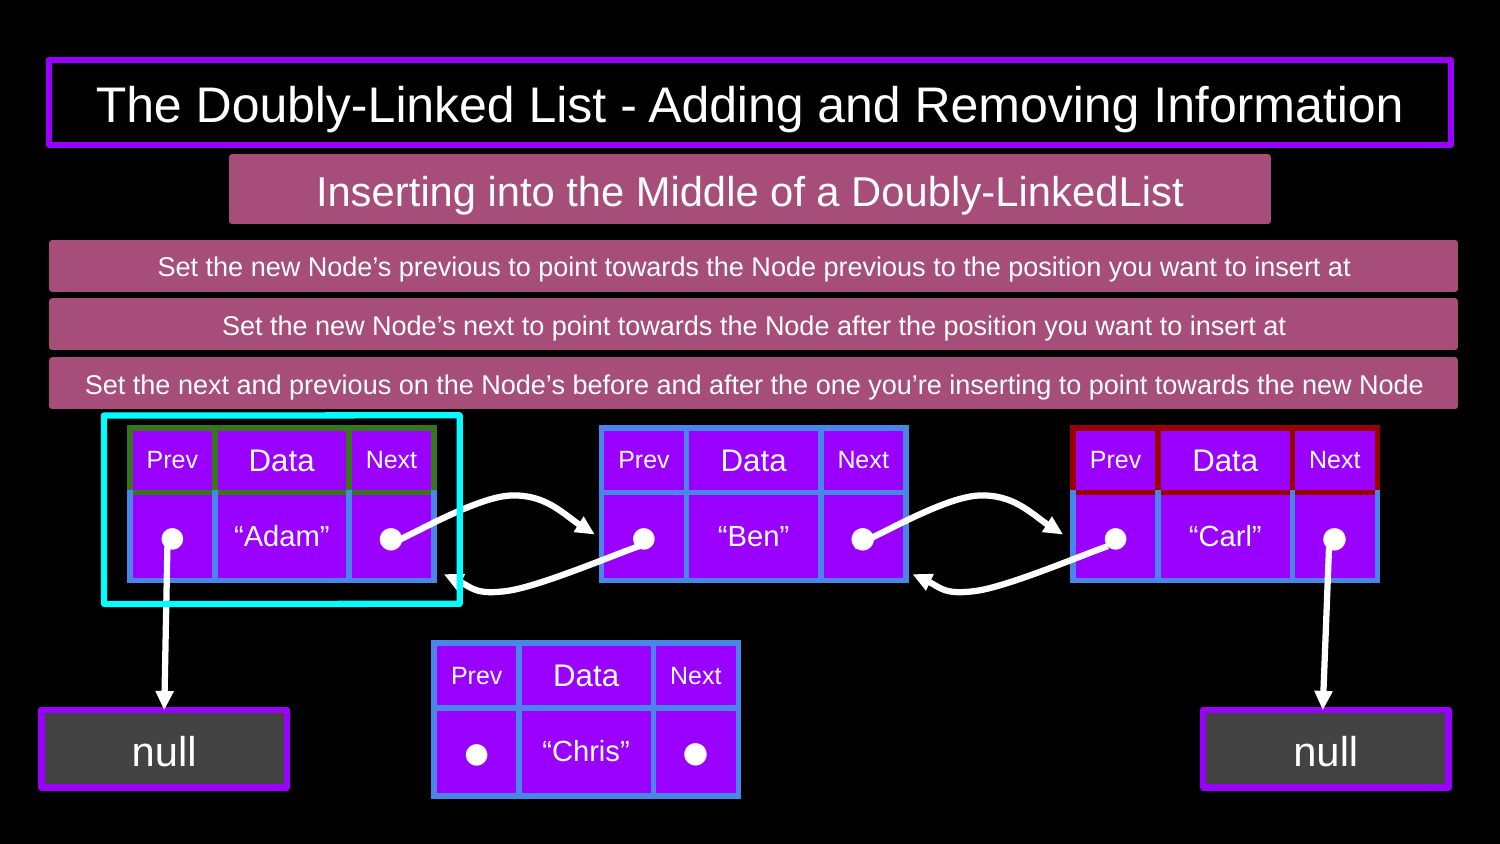

# The Doubly-Linked List - Adding and Removing Information
Inserting into the Middle of a Doubly-LinkedList
Set the new Node’s previous to point towards the Node previous to the position you want to insert at
Set the new Node’s next to point towards the Node after the position you want to insert at
Set the next and previous on the Node’s before and after the one you’re inserting to point towards the new Node

| Prev | Data | Next |
| --- | --- | --- |
|  | “Adam” |  |
| Prev | Data | Next |
| --- | --- | --- |
|  | “Ben” |  |
| Prev | Data | Next |
| --- | --- | --- |
|  | “Carl” |  |

| Prev | Data | Next |
| --- | --- | --- |
|  | “Chris” |  |
null
null